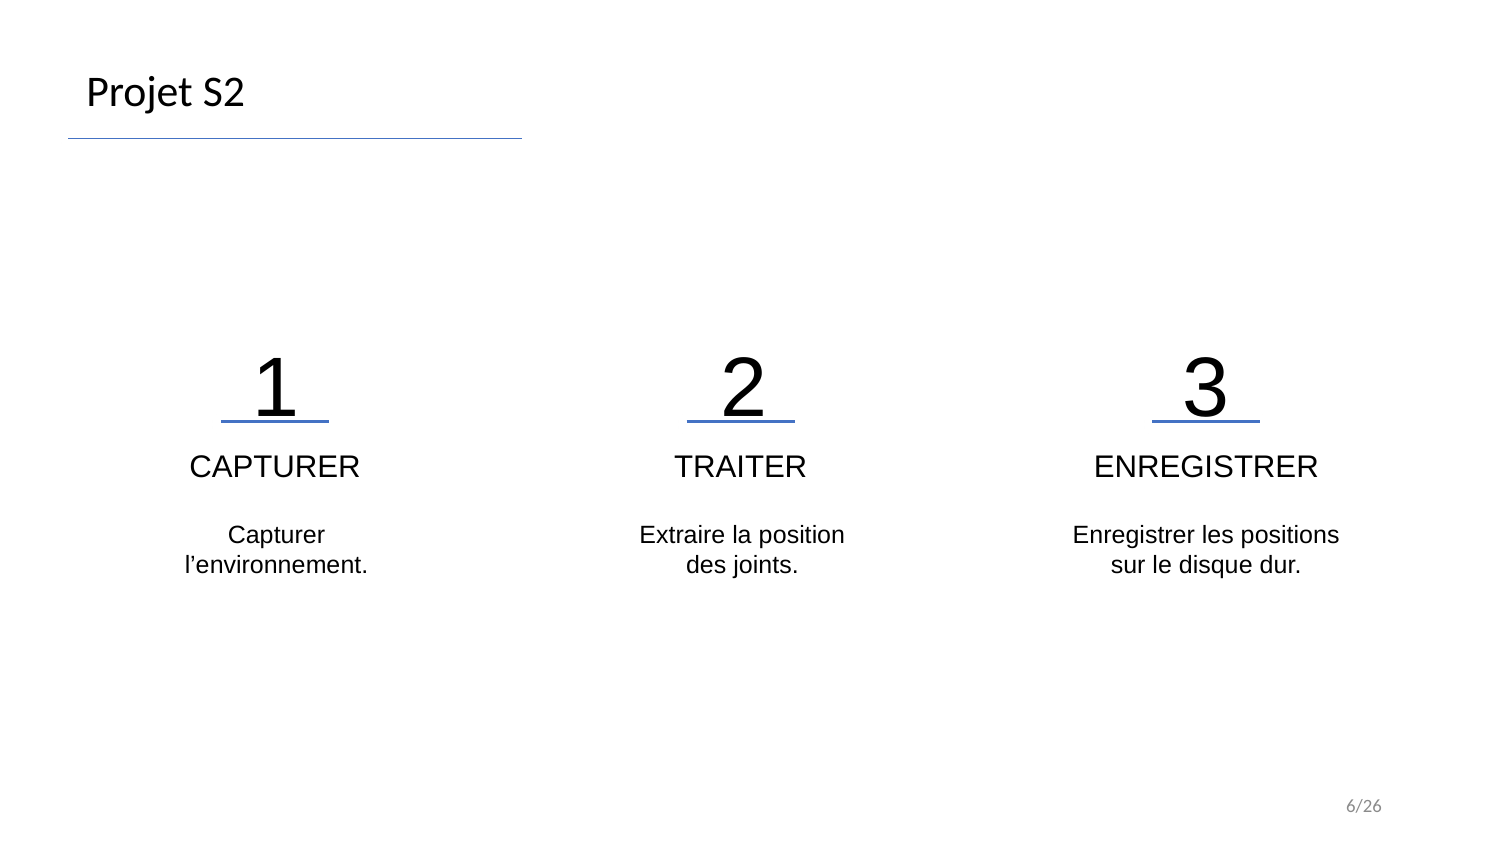

Projet S2
1
CAPTURER
Capturer
l’environnement.
2
TRAITER
Extraire la position
des joints.
3
ENREGISTRER
Enregistrer les positions
sur le disque dur.
6/26